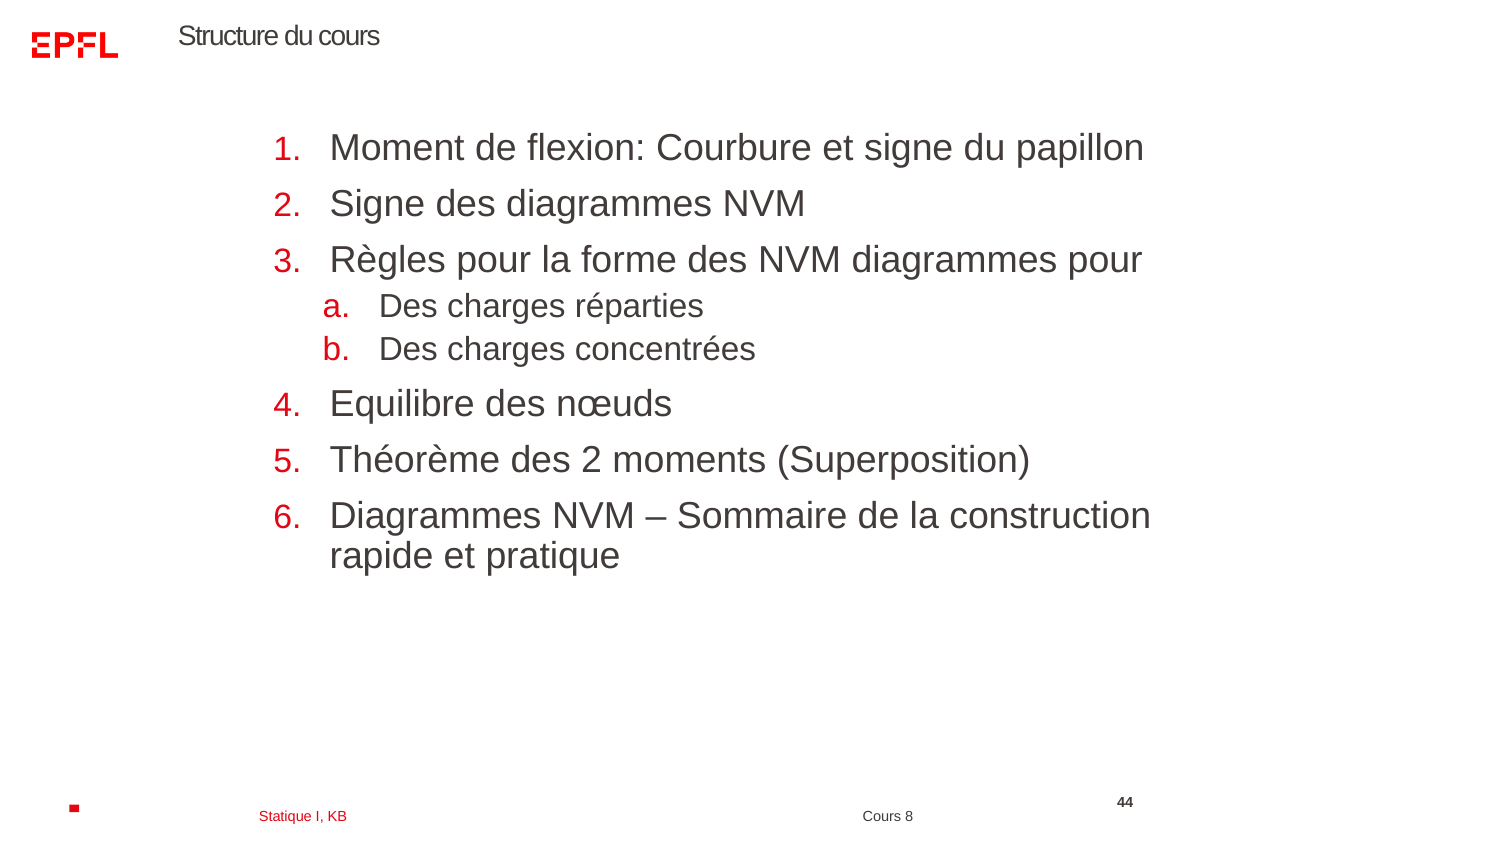

# Structure du cours
Moment de flexion: Courbure et signe du papillon
Signe des diagrammes NVM
Règles pour la forme des NVM diagrammes pour
Des charges réparties
Des charges concentrées
Equilibre des nœuds
Théorème des 2 moments (Superposition)
Diagrammes NVM – Sommaire de la construction rapide et pratique

Statique I, KB
Cours 8
44